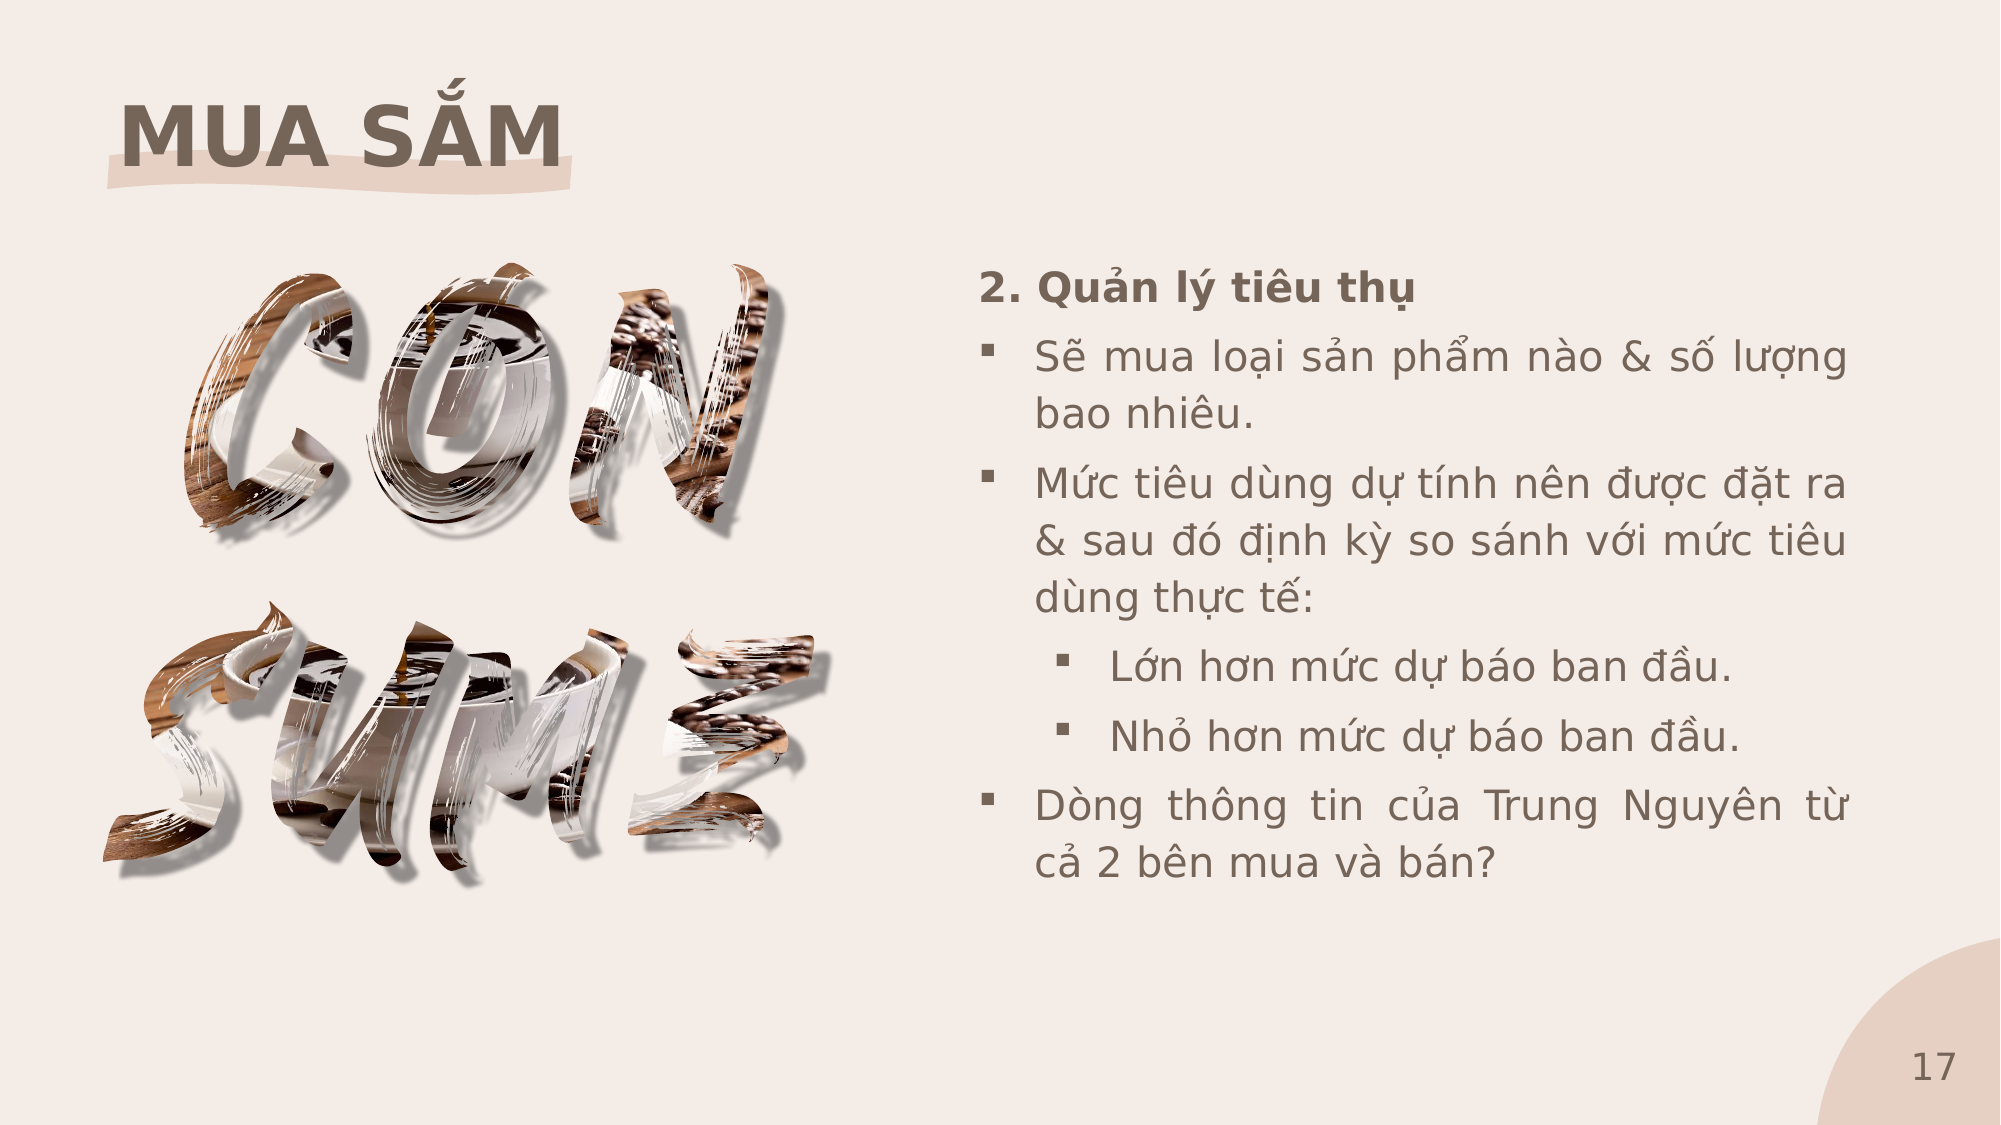

MUA SẮM

2. Quản lý tiêu thụ
Sẽ mua loại sản phẩm nào & số lượng bao nhiêu.
Mức tiêu dùng dự tính nên được đặt ra & sau đó định kỳ so sánh với mức tiêu dùng thực tế:
Lớn hơn mức dự báo ban đầu.
Nhỏ hơn mức dự báo ban đầu.
Dòng thông tin của Trung Nguyên từ cả 2 bên mua và bán?

17